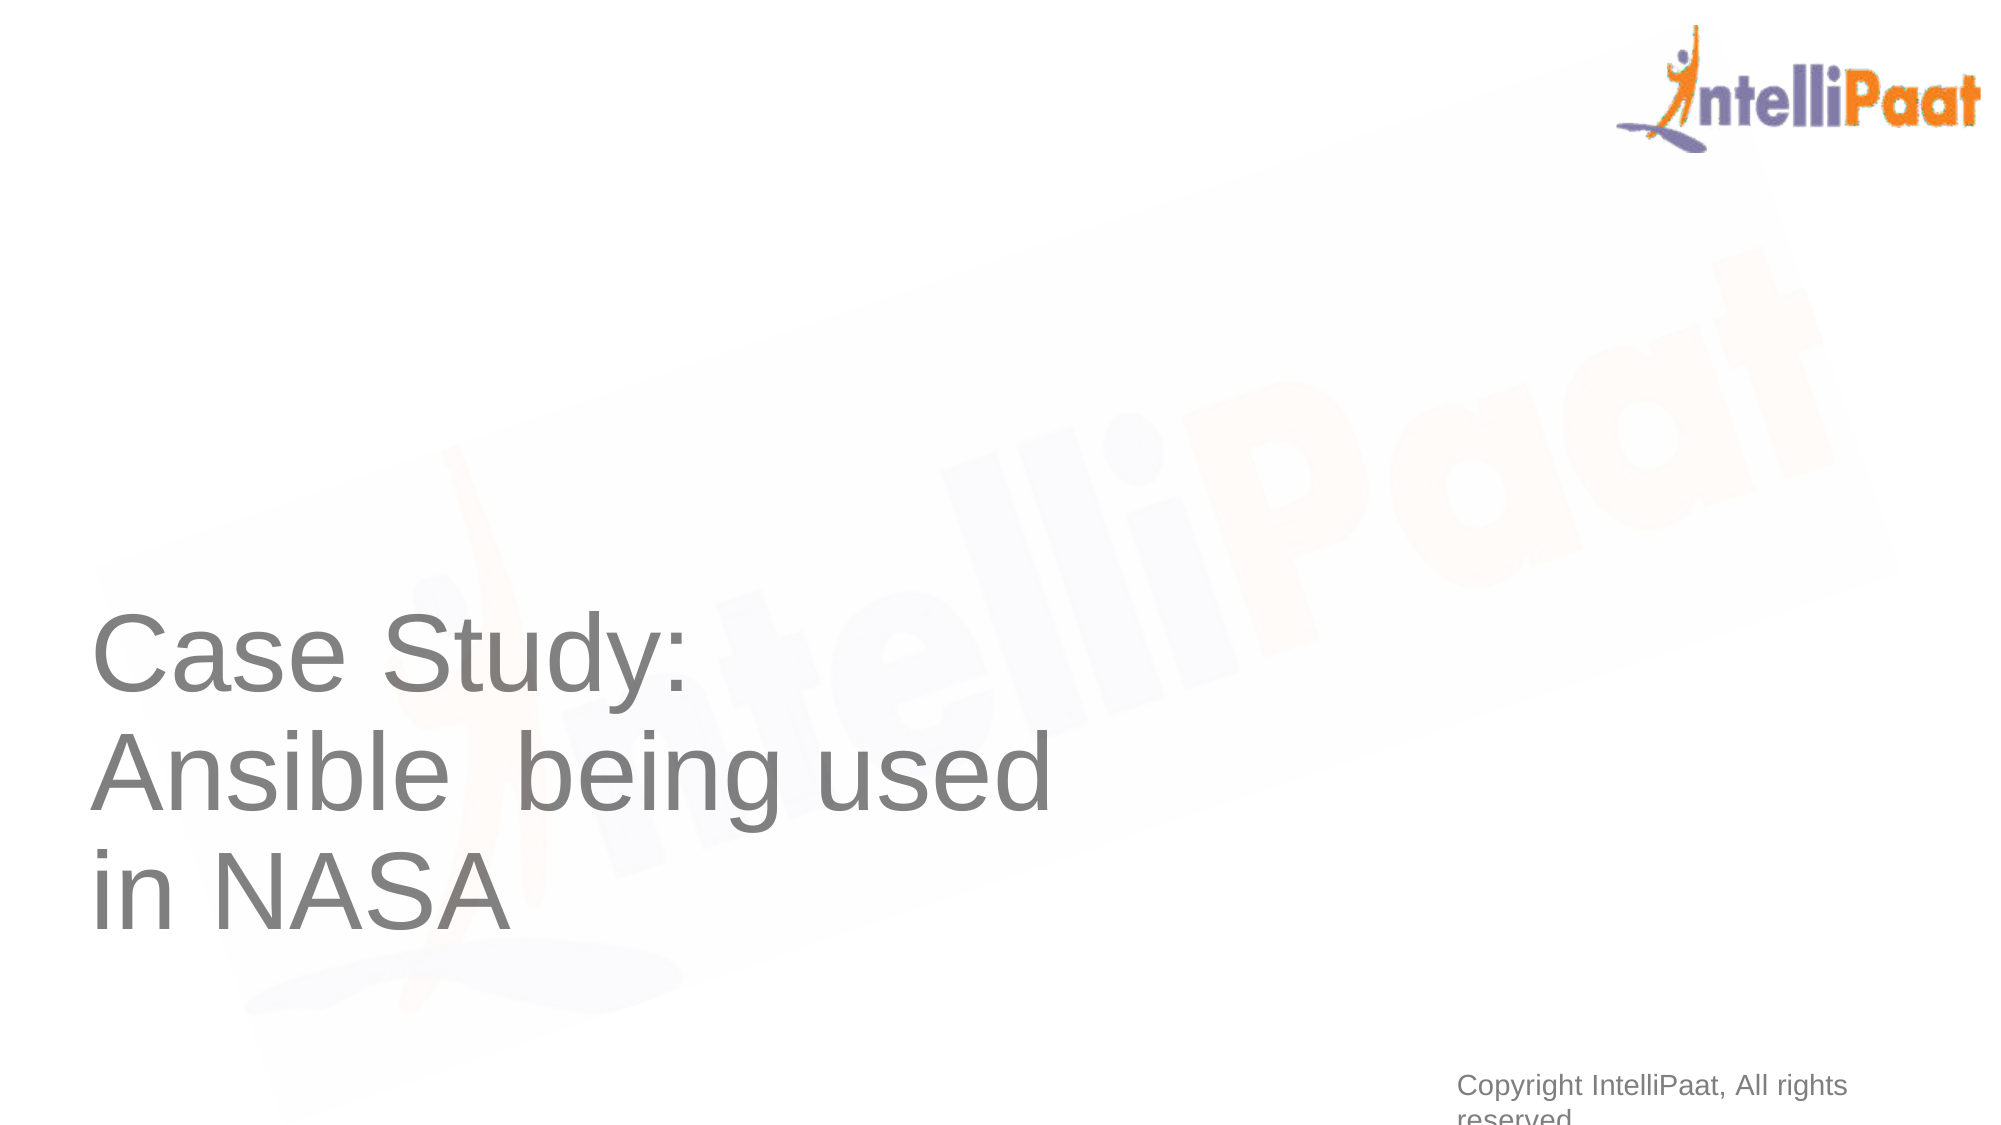

# Case Study: Ansible  being used in NASA
Copyright IntelliPaat, All rights reserved